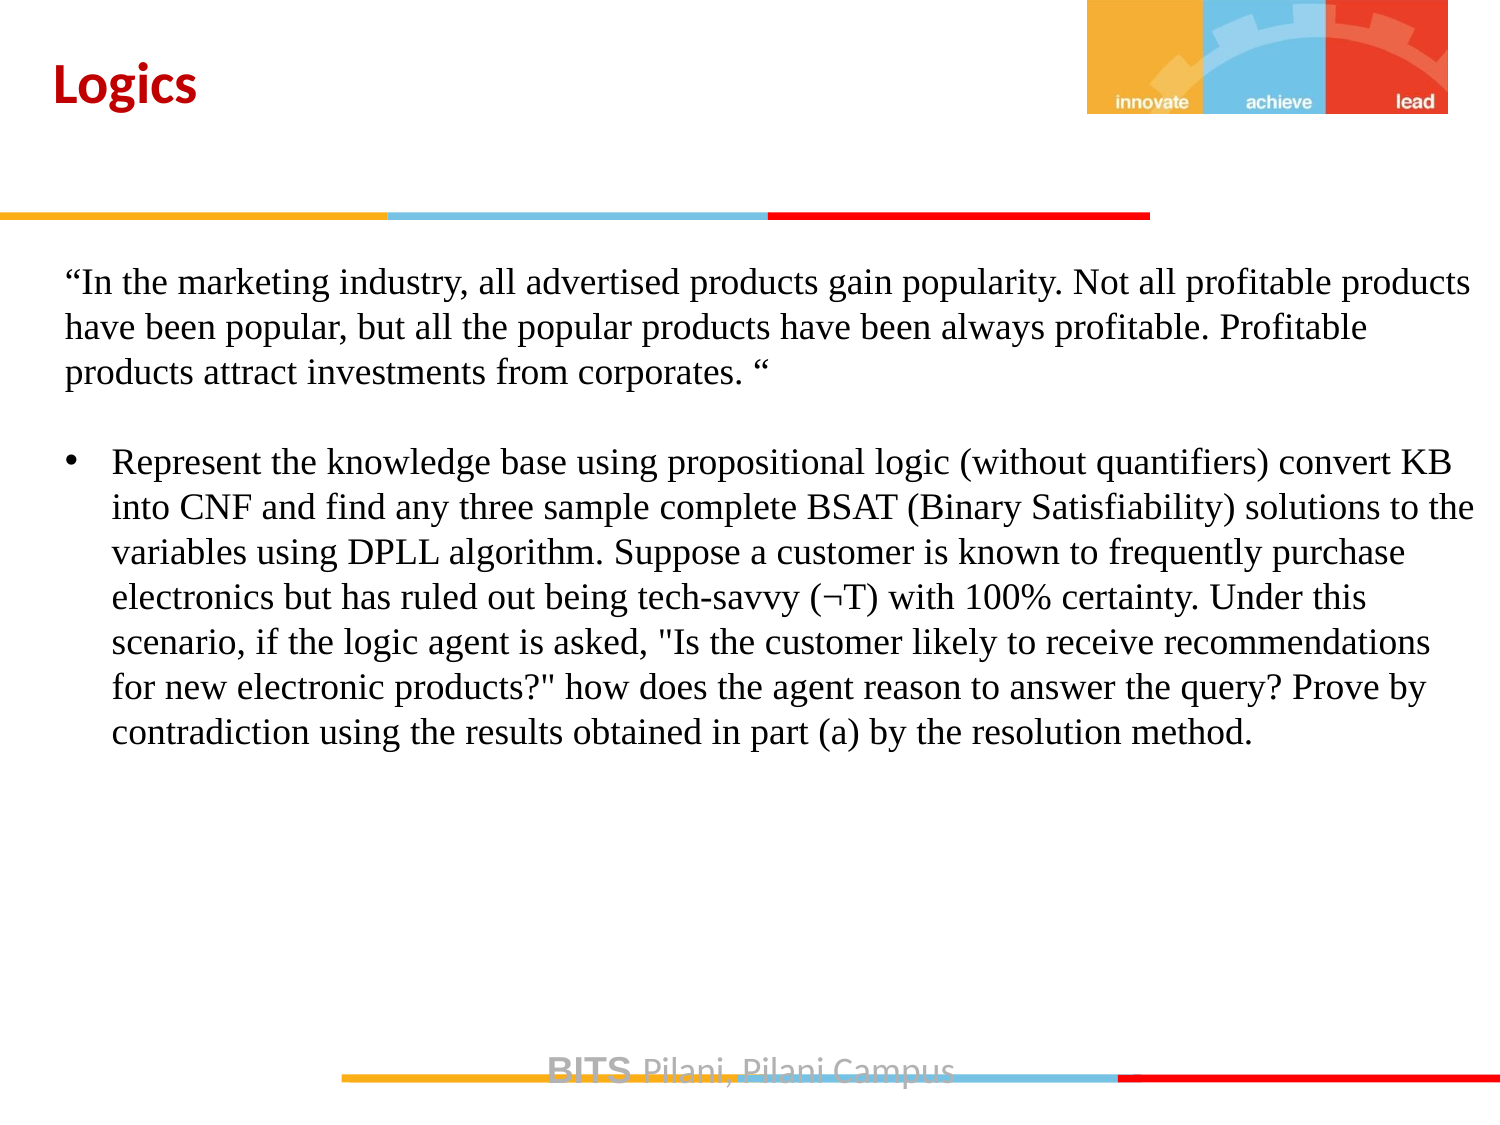

Logics
“In the marketing industry, all advertised products gain popularity. Not all profitable products have been popular, but all the popular products have been always profitable. Profitable products attract investments from corporates. “

Represent the knowledge base using propositional logic (without quantifiers) convert KB into CNF and find any three sample complete BSAT (Binary Satisfiability) solutions to the variables using DPLL algorithm. Suppose a customer is known to frequently purchase electronics but has ruled out being tech-savvy (¬T) with 100% certainty. Under this scenario, if the logic agent is asked, "Is the customer likely to receive recommendations for new electronic products?" how does the agent reason to answer the query? Prove by contradiction using the results obtained in part (a) by the resolution method.
BITS Pilani, Pilani Campus